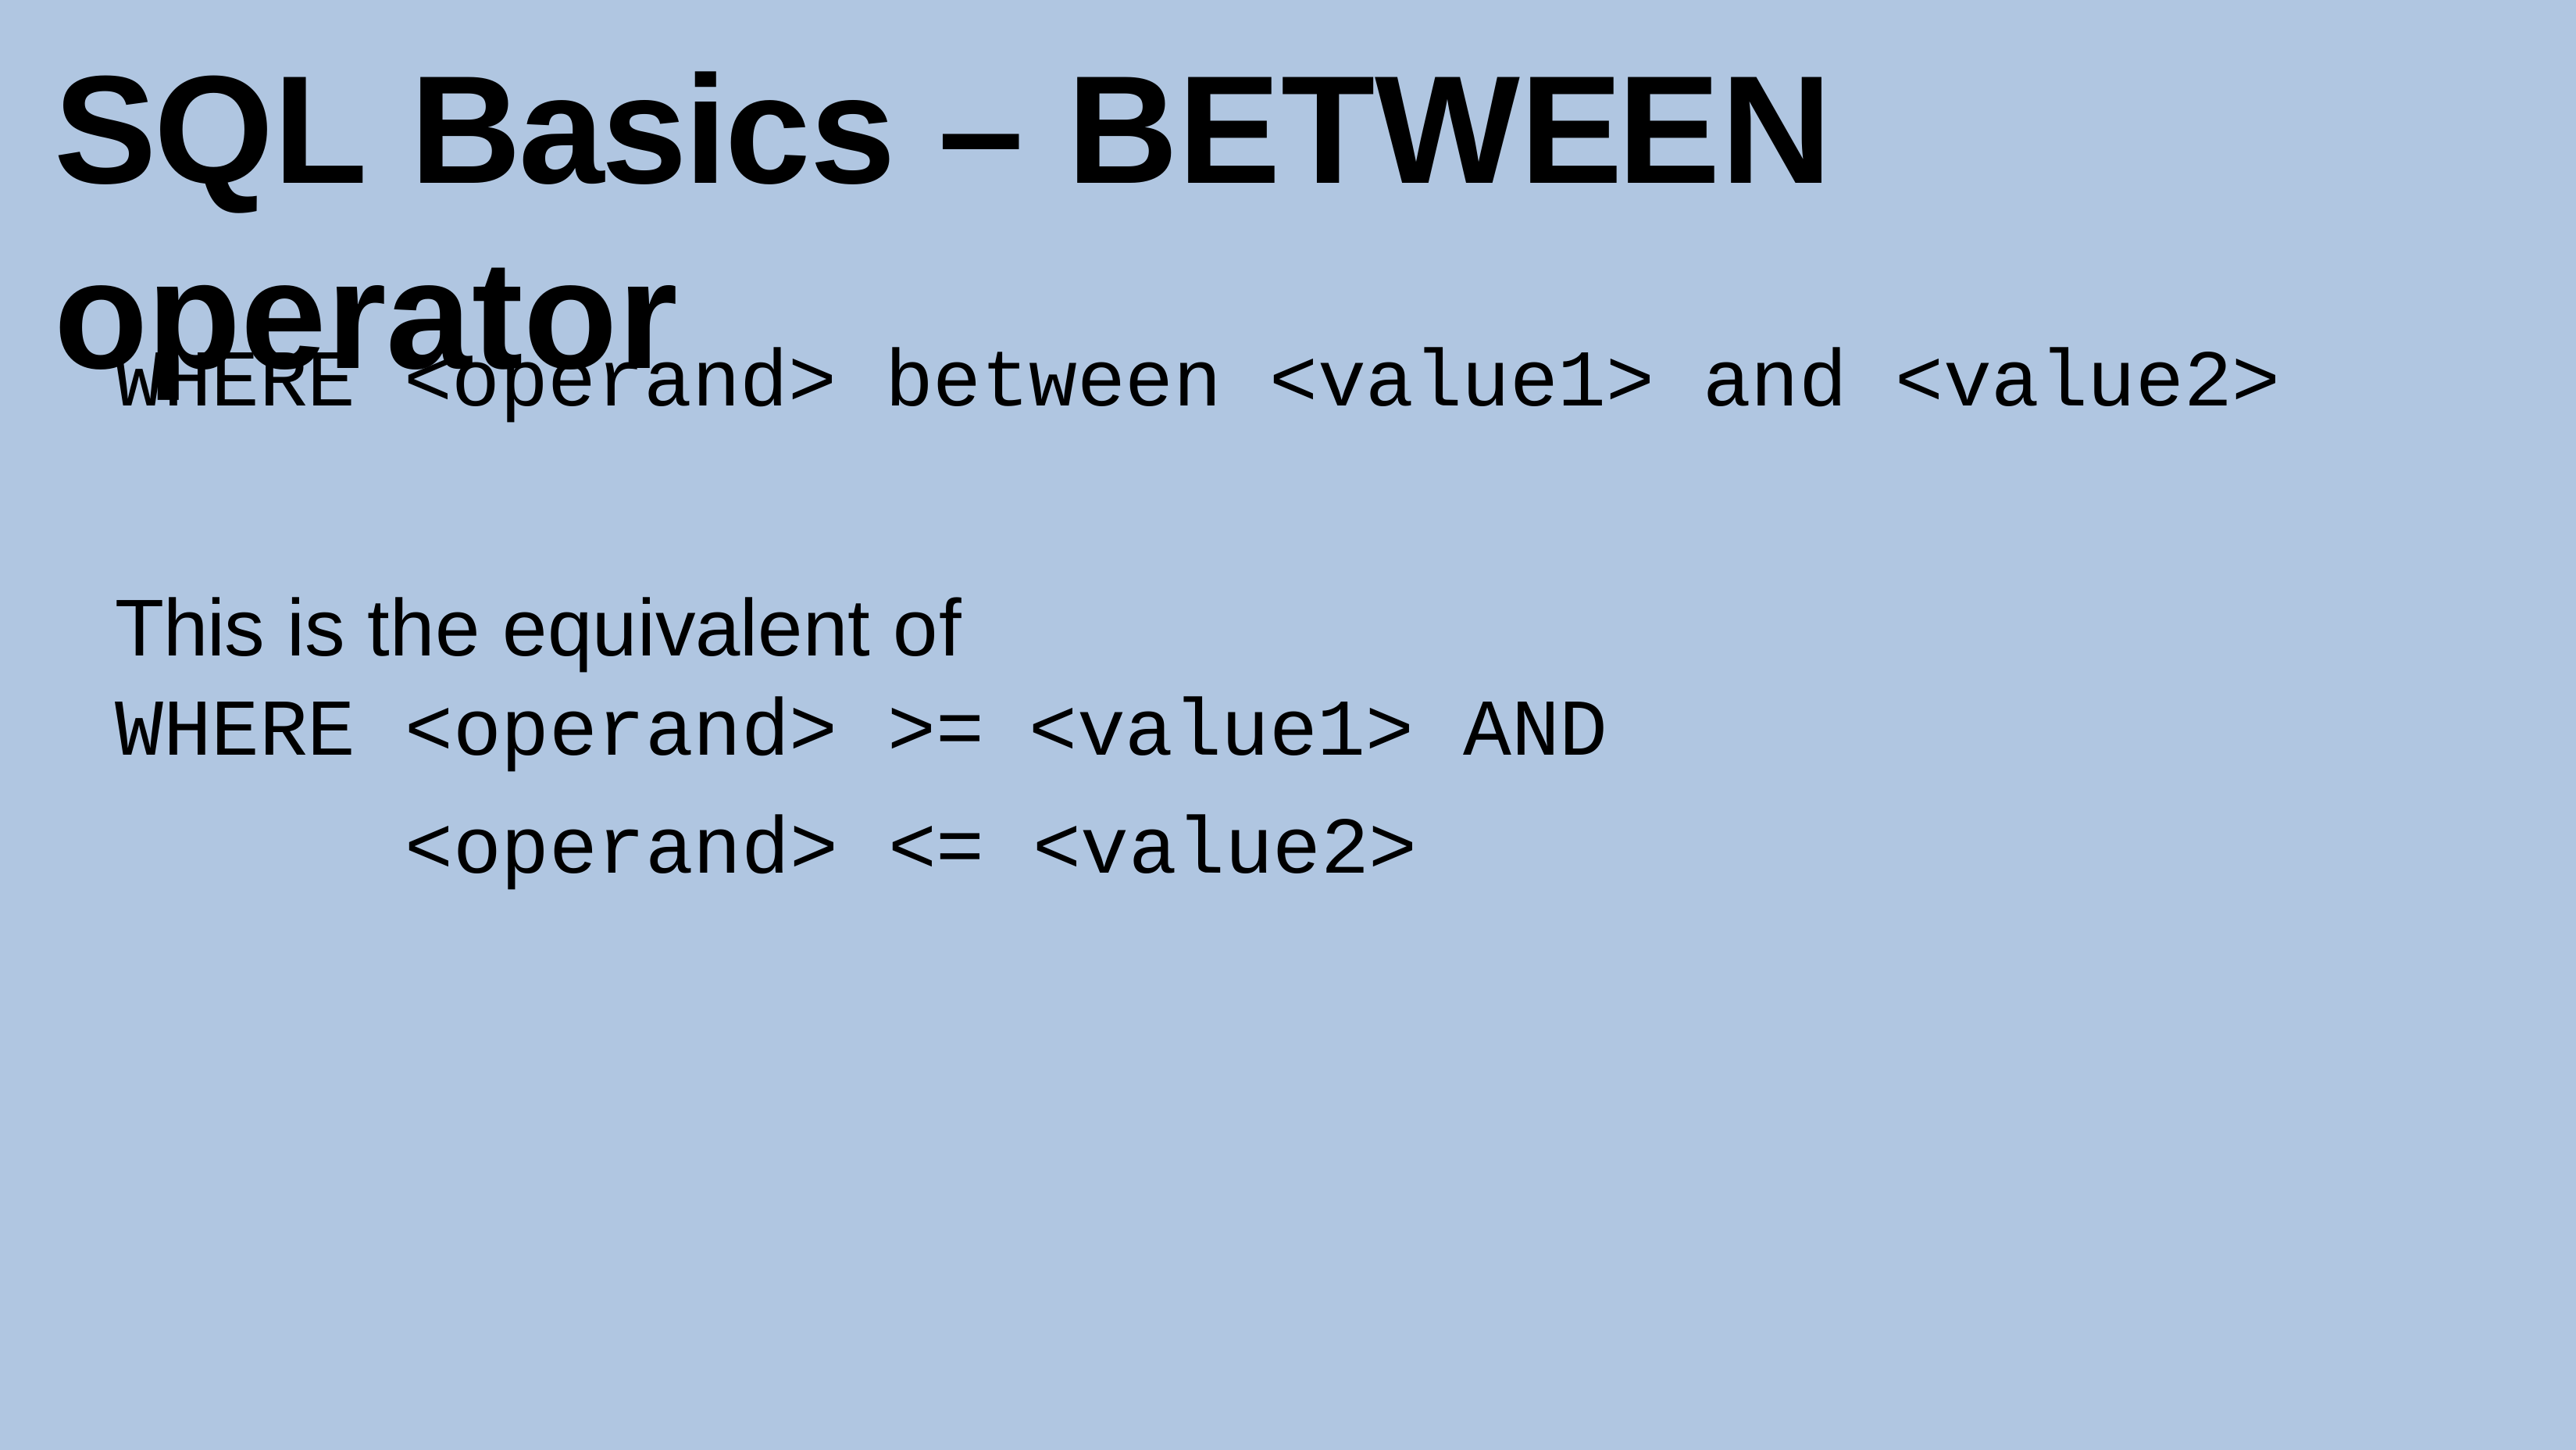

# SQL Basics – BETWEEN operator
WHERE <operand> between <value1> and <value2>

This is the equivalent of
| WHERE | <operand> | >= | <value1> | AND |
| --- | --- | --- | --- | --- |
|  | <operand> | <= | <value2> |  |